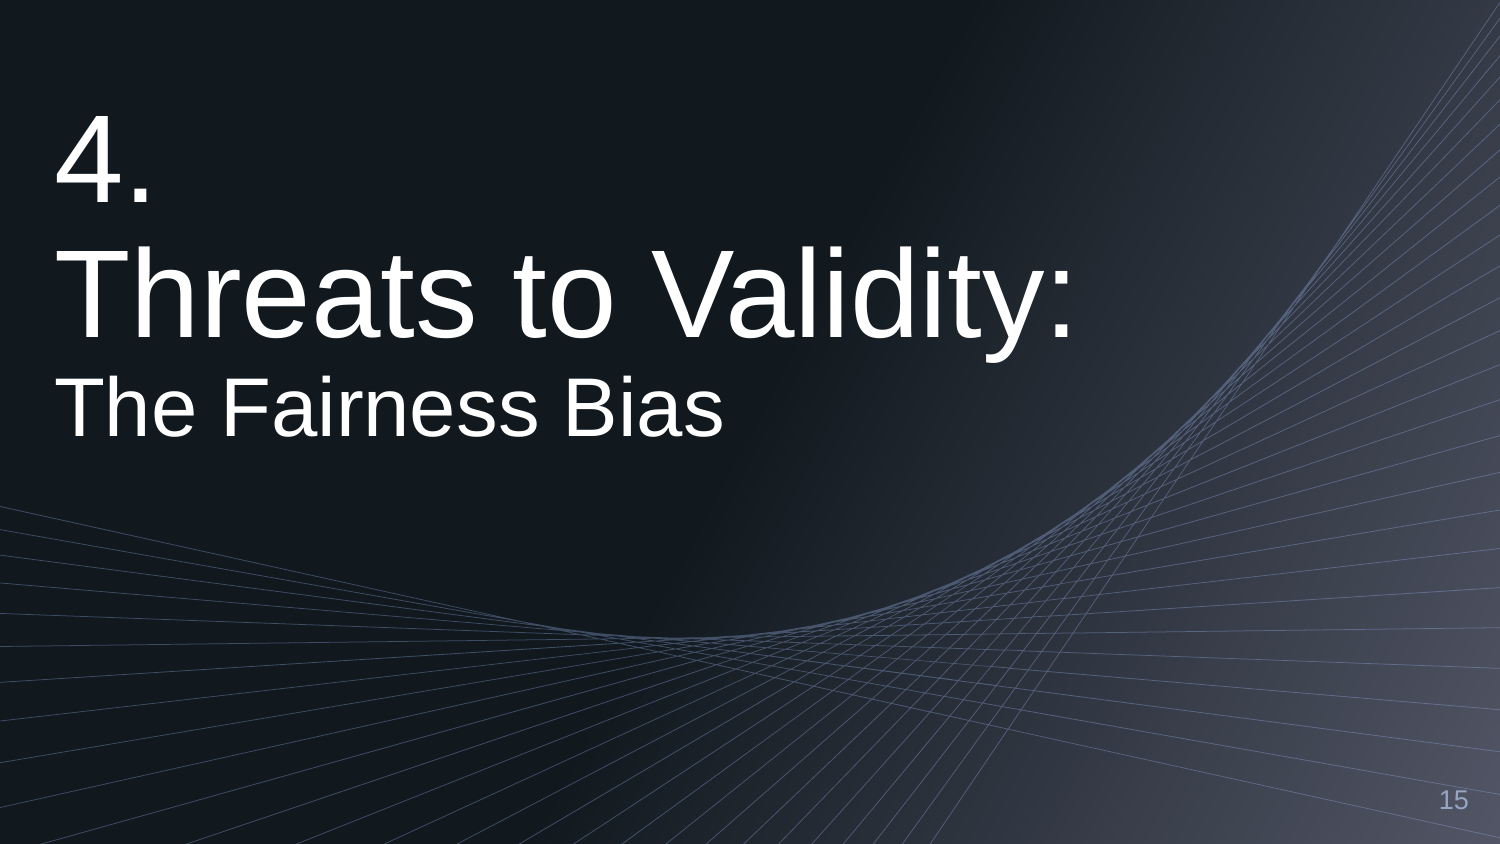

4.
Threats to Validity:
The Fairness Bias
15